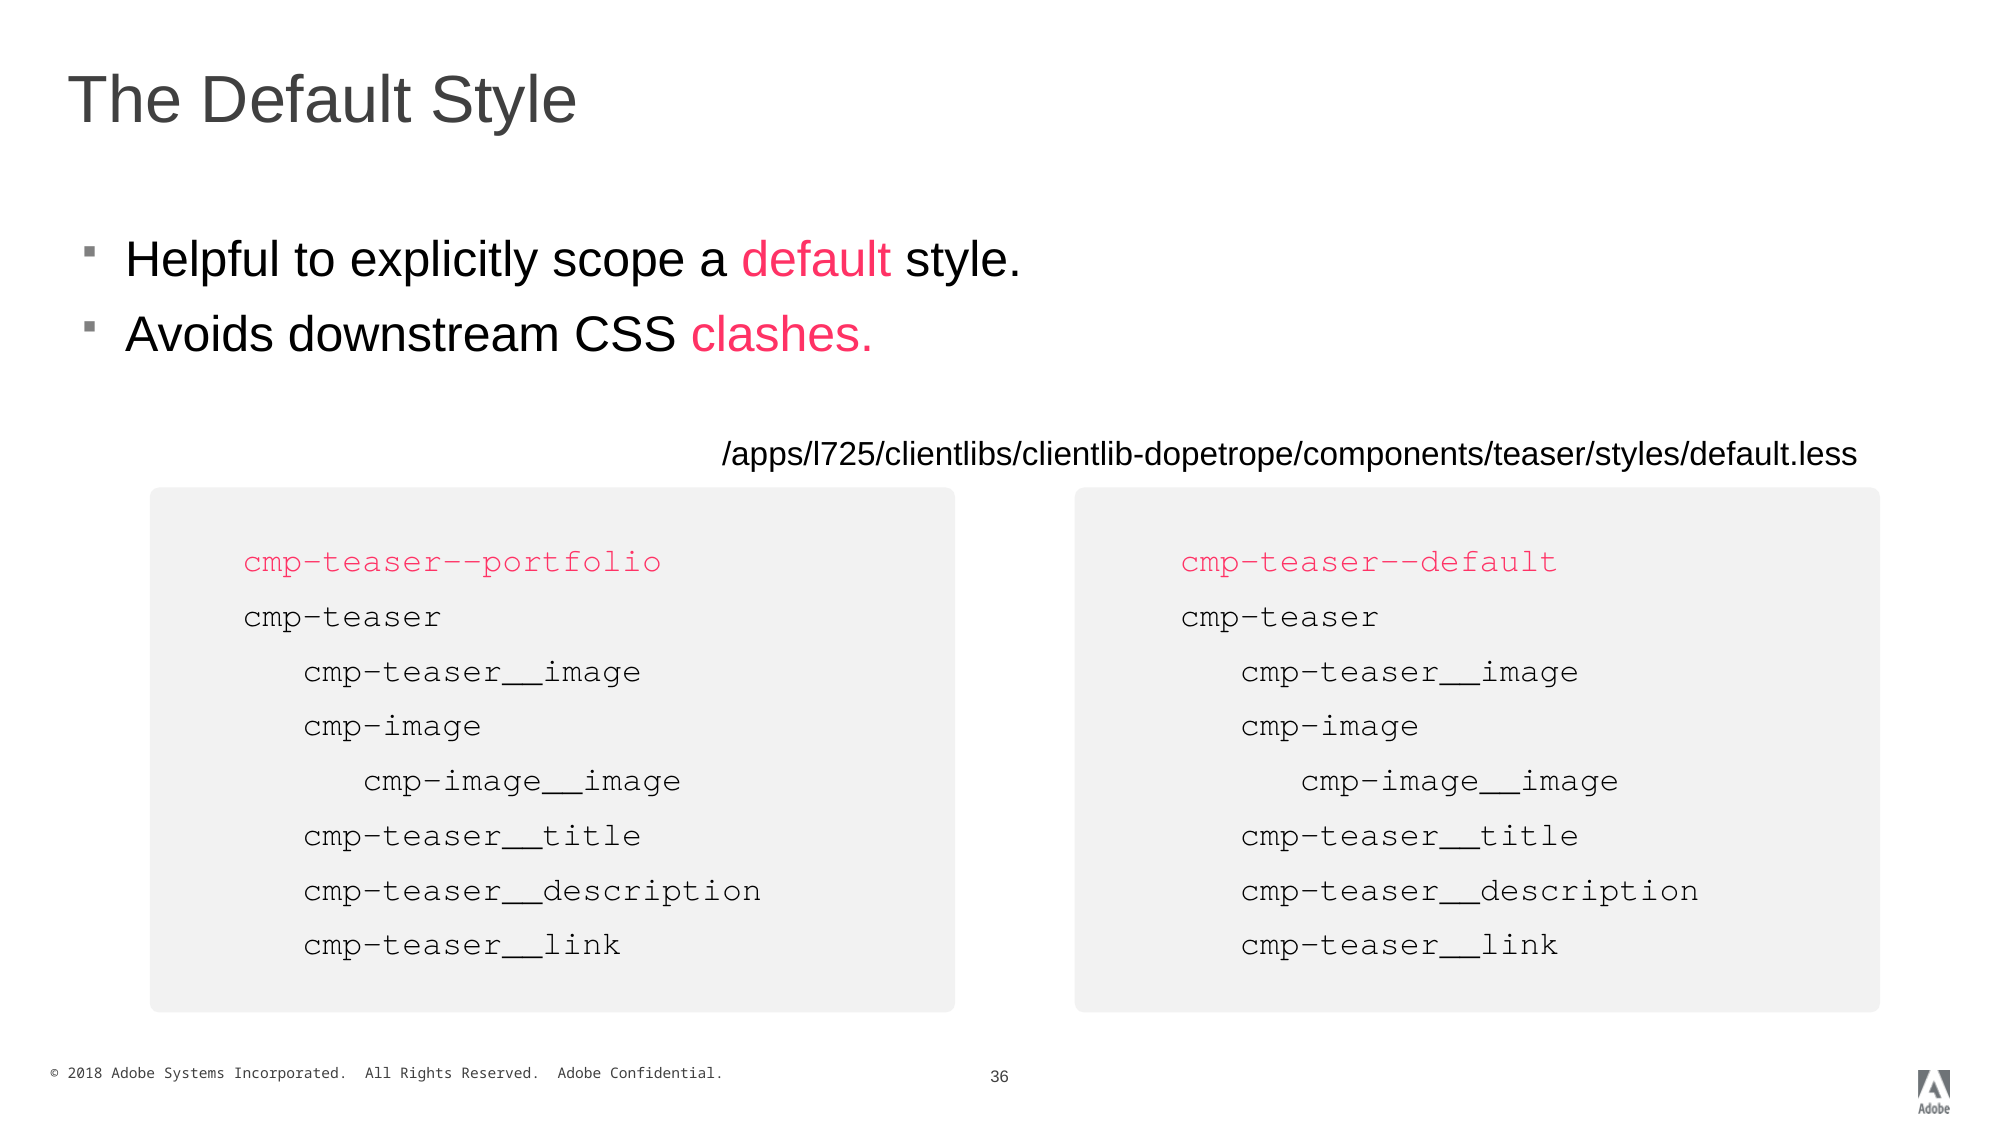

# The Default Style
Helpful to explicitly scope a default style.
Avoids downstream CSS clashes.
 /apps/l725/clientlibs/clientlib-dopetrope/components/teaser/styles/default.less

cmp-teaser--portfolio
cmp-teaser
   cmp-teaser__image
   cmp-image
      cmp-image__image
   cmp-teaser__title
   cmp-teaser__description
   cmp-teaser__link

cmp-teaser--default
cmp-teaser
   cmp-teaser__image
   cmp-image
      cmp-image__image
   cmp-teaser__title
   cmp-teaser__description
   cmp-teaser__link
36